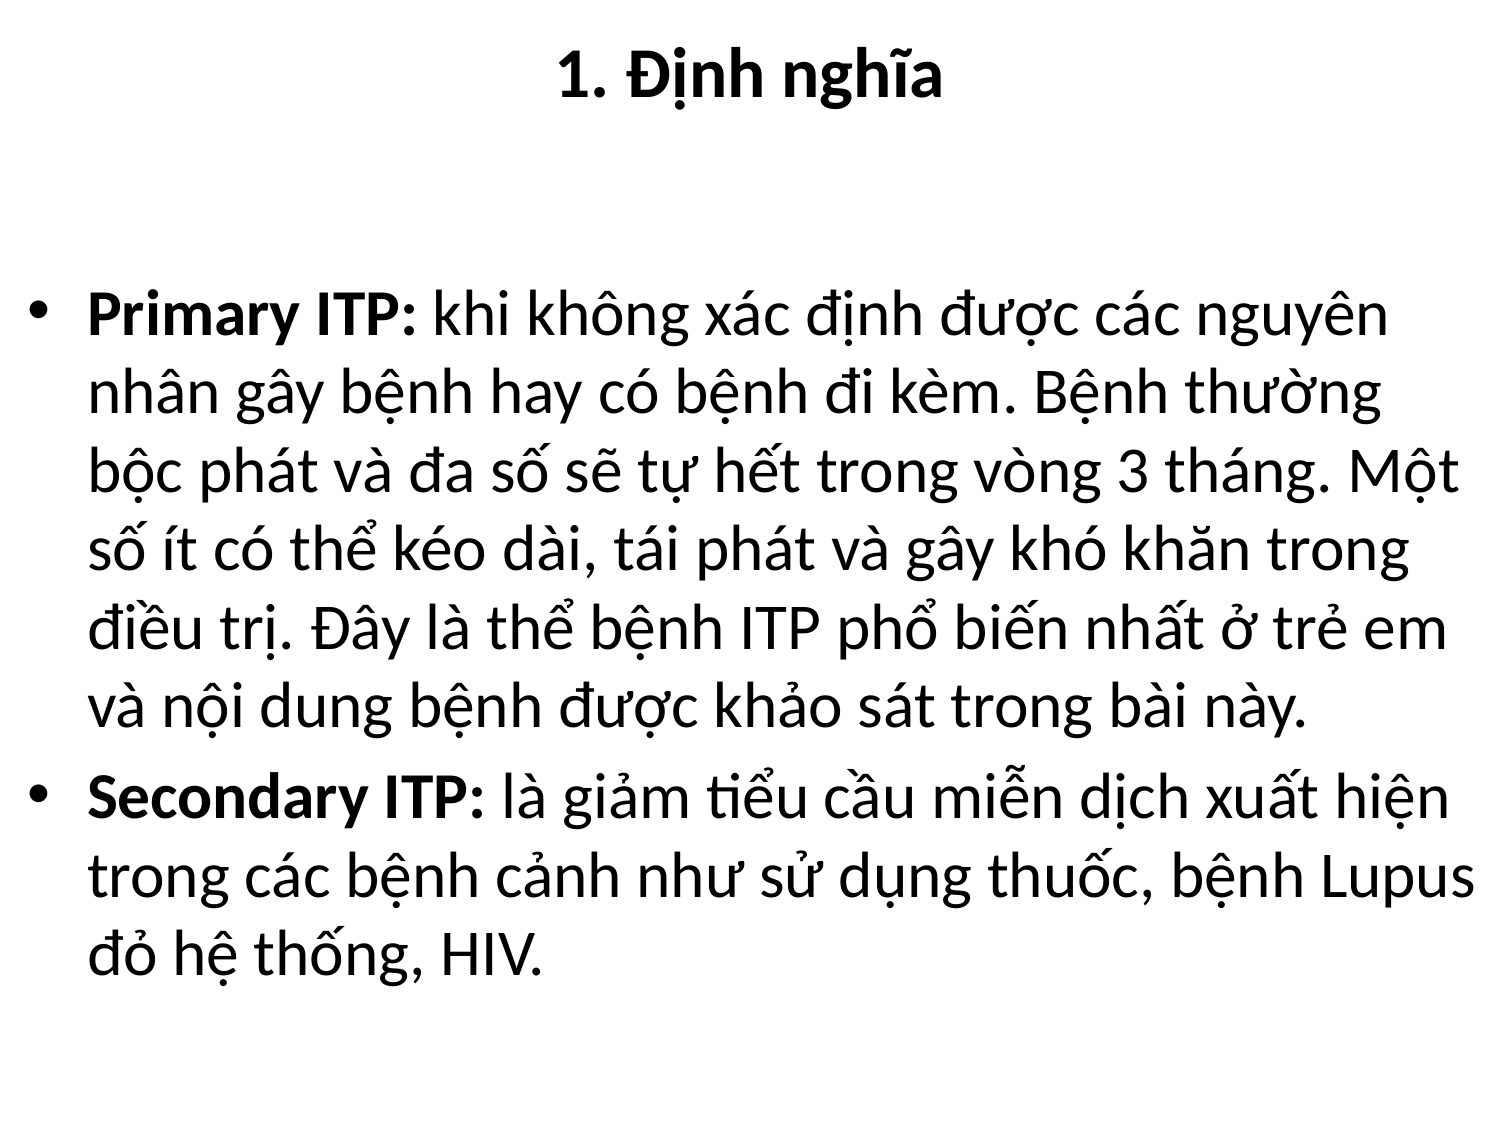

# 1. Định nghĩa
Primary ITP: khi không xác định được các nguyên nhân gây bệnh hay có bệnh đi kèm. Bệnh thường bộc phát và đa số sẽ tự hết trong vòng 3 tháng. Một số ít có thể kéo dài, tái phát và gây khó khăn trong điều trị. Đây là thể bệnh ITP phổ biến nhất ở trẻ em và nội dung bệnh được khảo sát trong bài này.
Secondary ITP: là giảm tiểu cầu miễn dịch xuất hiện trong các bệnh cảnh như sử dụng thuốc, bệnh Lupus đỏ hệ thống, HIV.